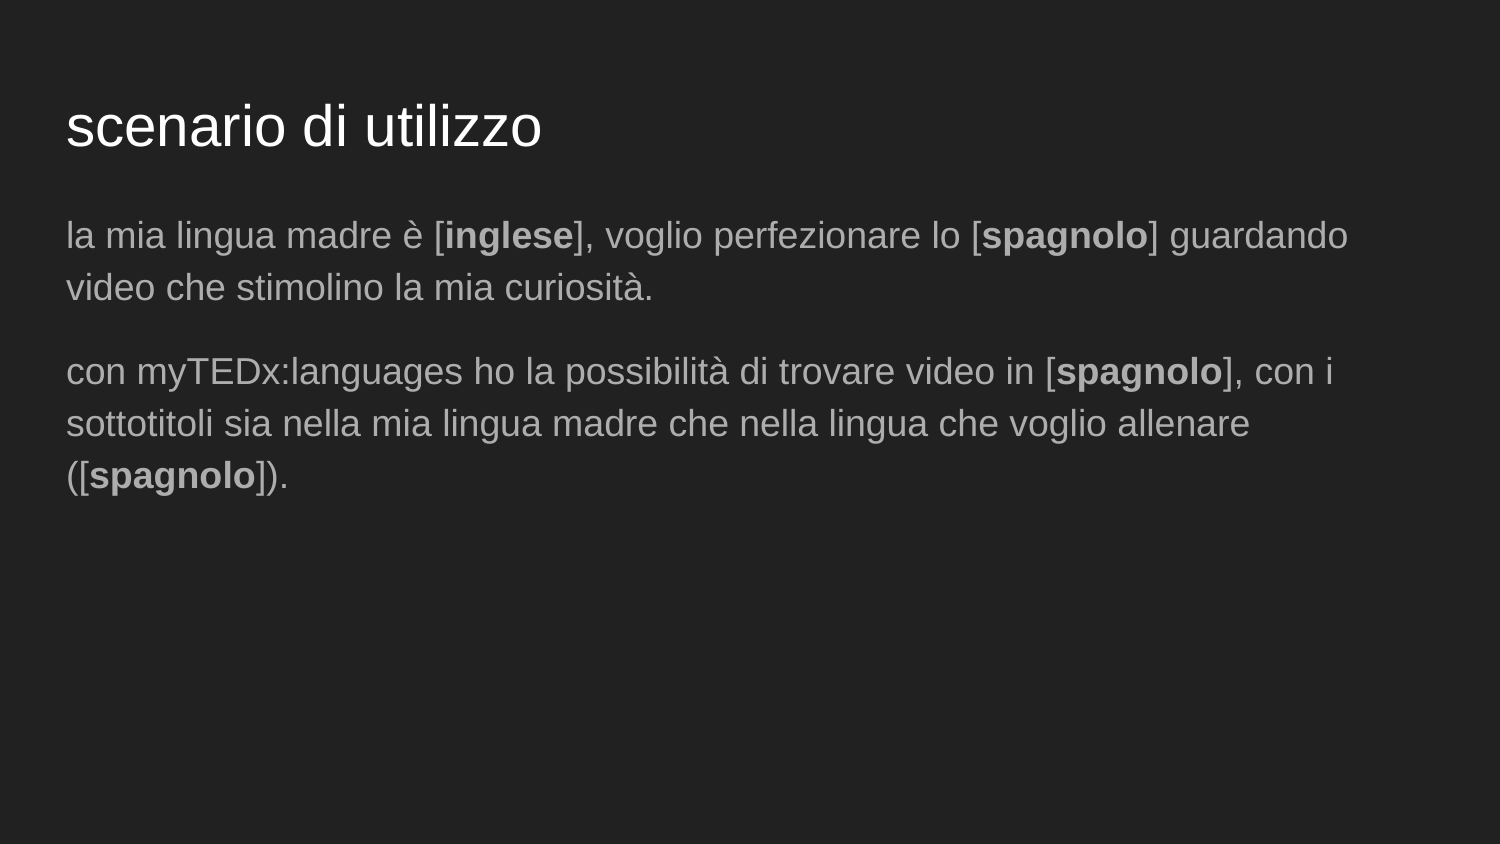

# scenario di utilizzo
la mia lingua madre è [inglese], voglio perfezionare lo [spagnolo] guardando video che stimolino la mia curiosità.
con myTEDx:languages ho la possibilità di trovare video in [spagnolo], con i sottotitoli sia nella mia lingua madre che nella lingua che voglio allenare ([spagnolo]).